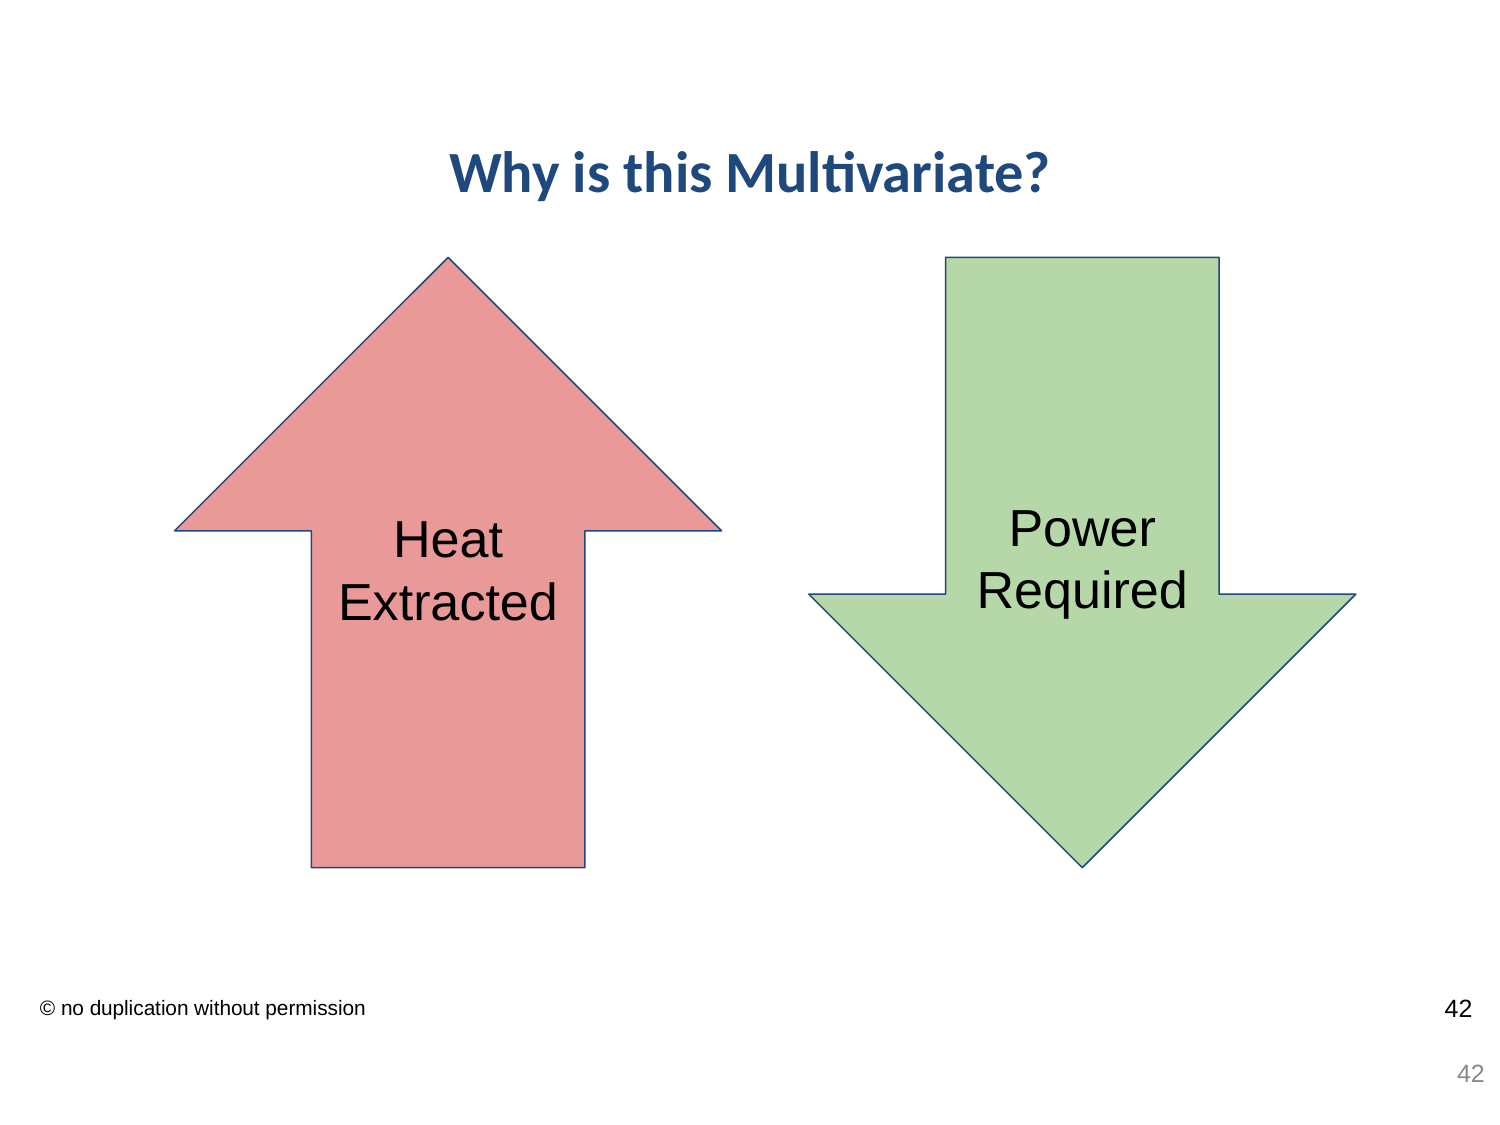

# Why is this Multivariate?
Heat Extracted

Power Required
42